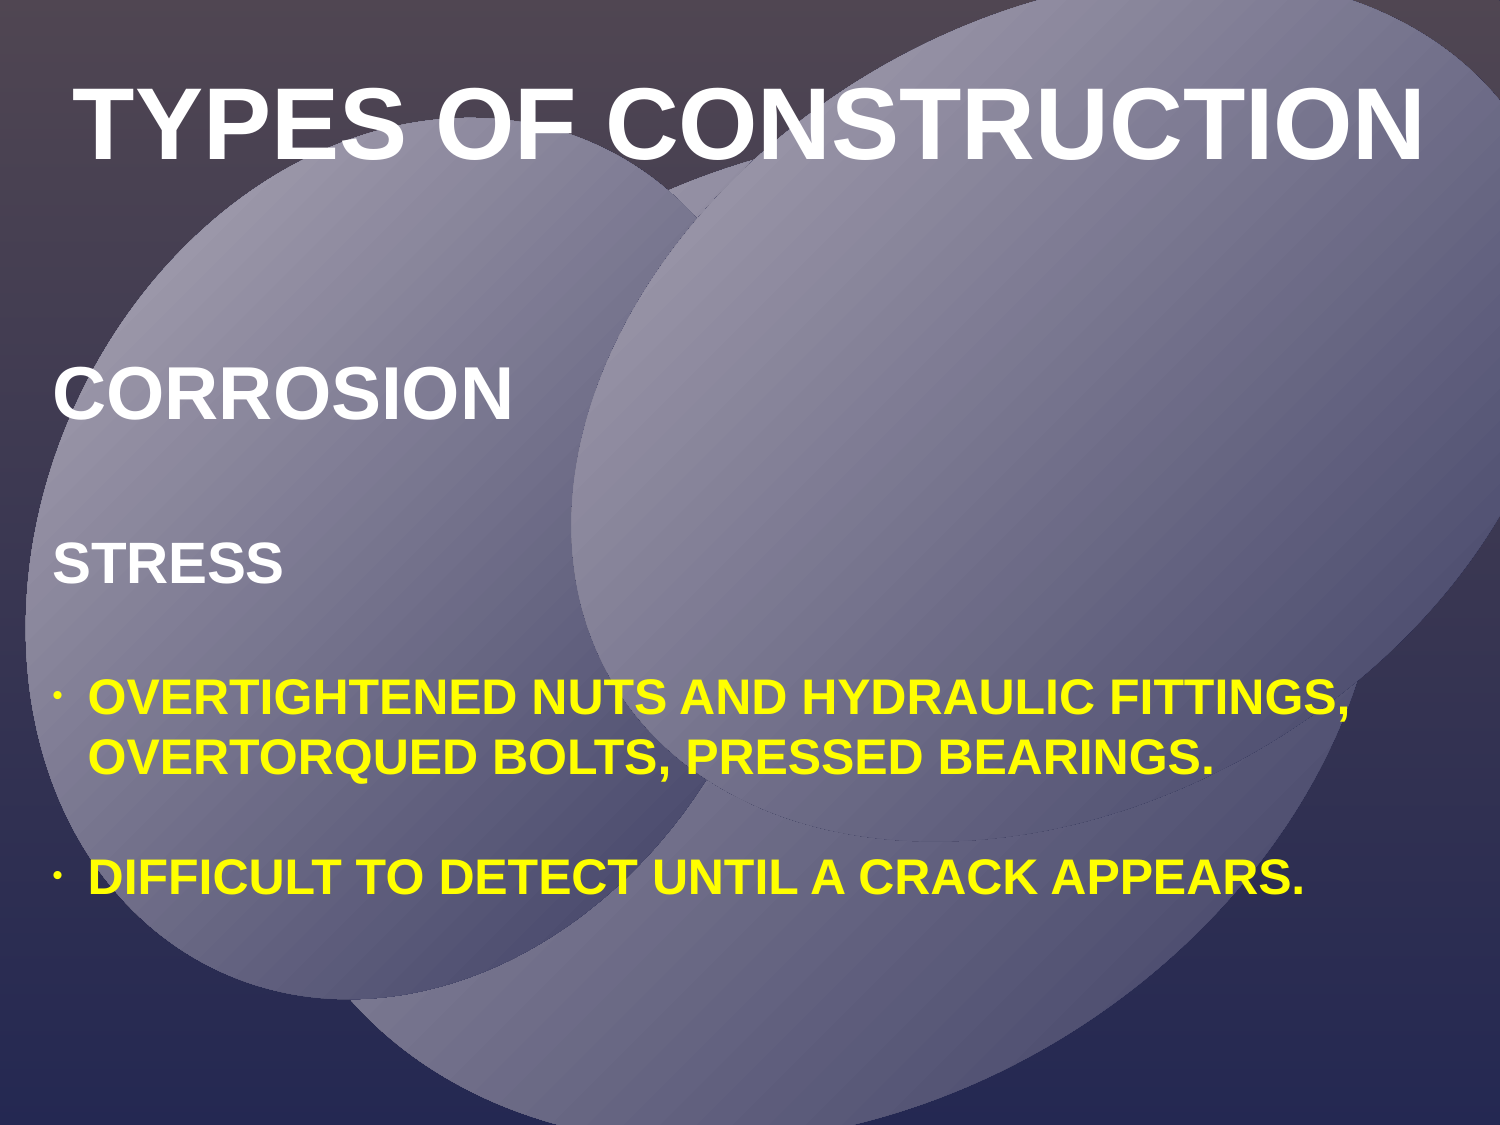

TYPES OF CONSTRUCTION
CORROSION

STRESS

OVERTIGHTENED NUTS AND HYDRAULIC FITTINGS, OVERTORQUED BOLTS, PRESSED BEARINGS.

DIFFICULT TO DETECT UNTIL A CRACK APPEARS.